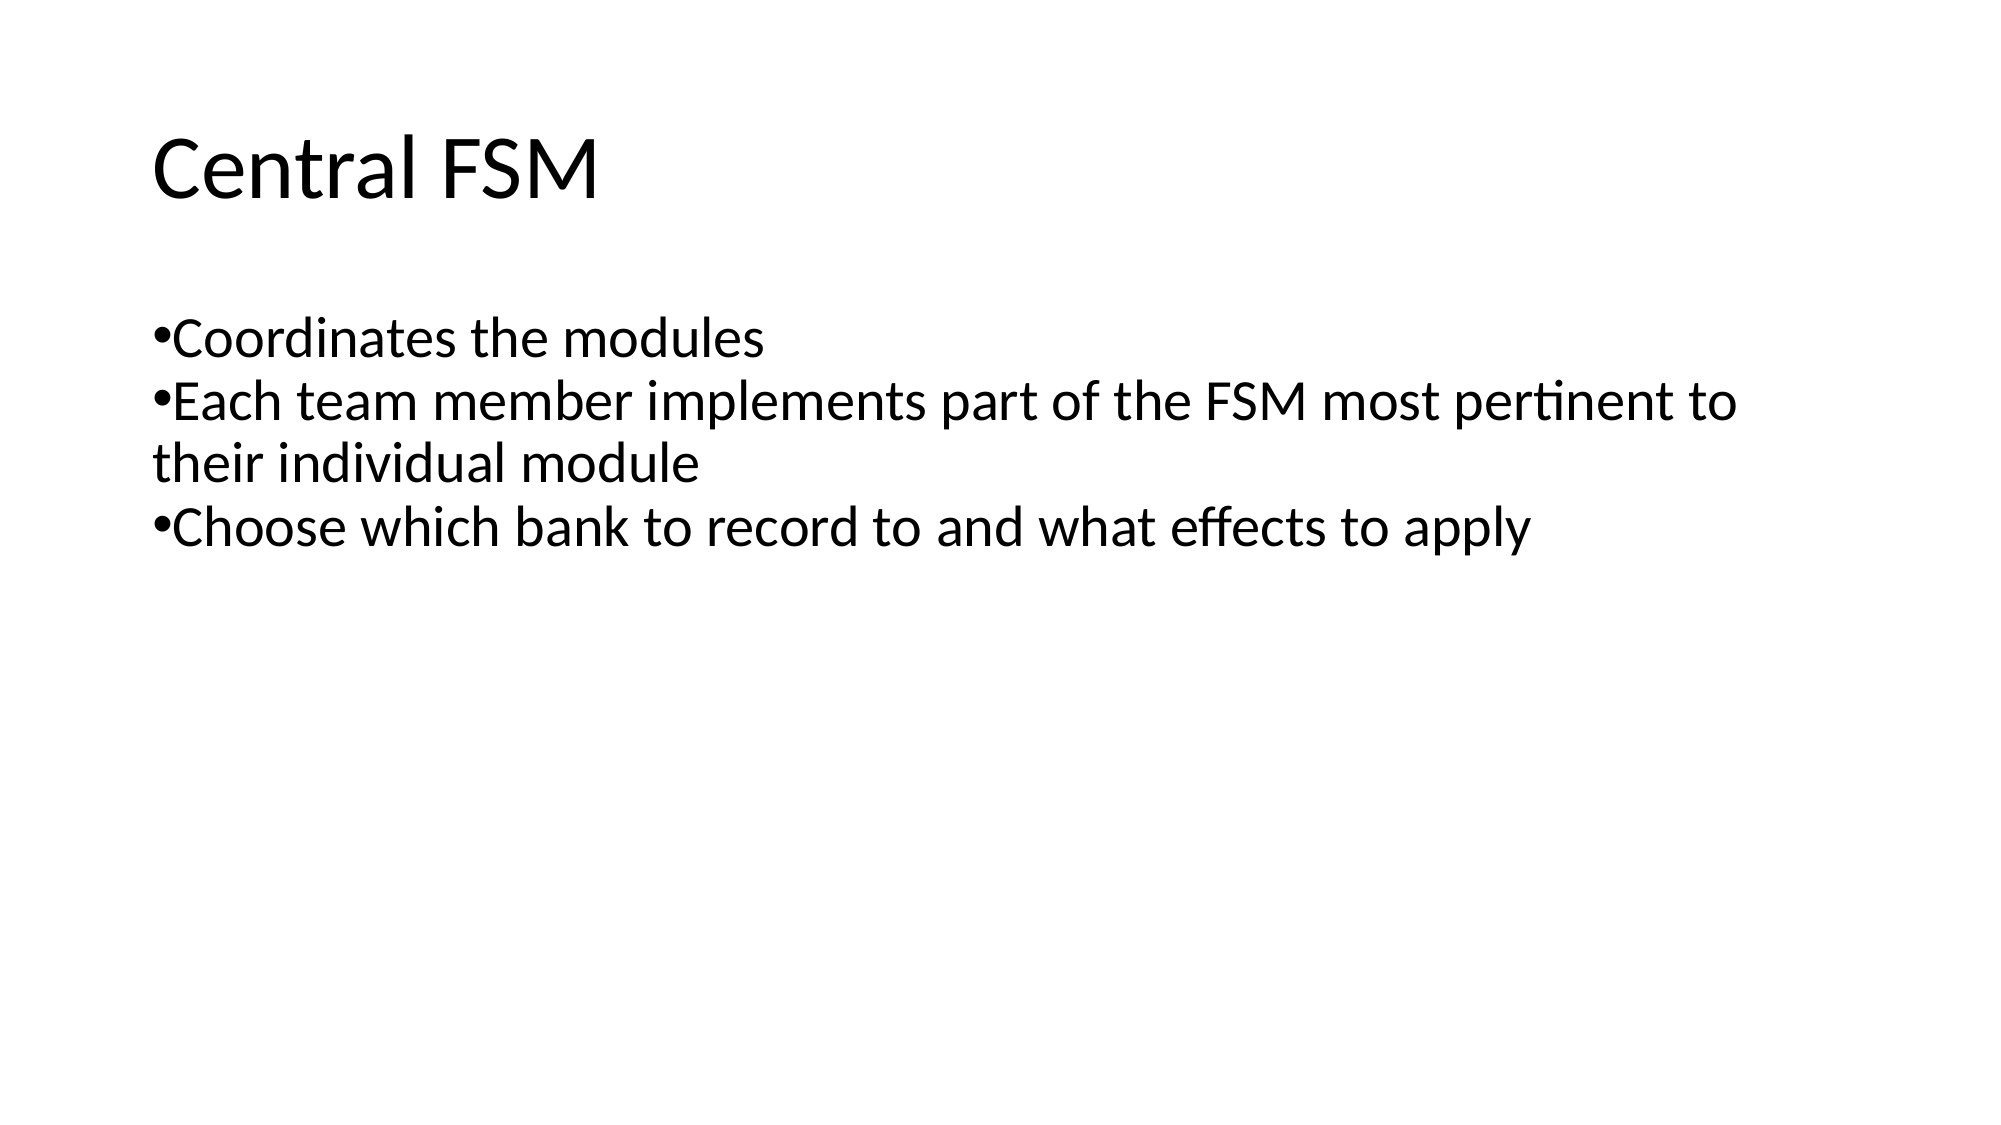

Central FSM
Coordinates the modules
Each team member implements part of the FSM most pertinent to their individual module
Choose which bank to record to and what effects to apply